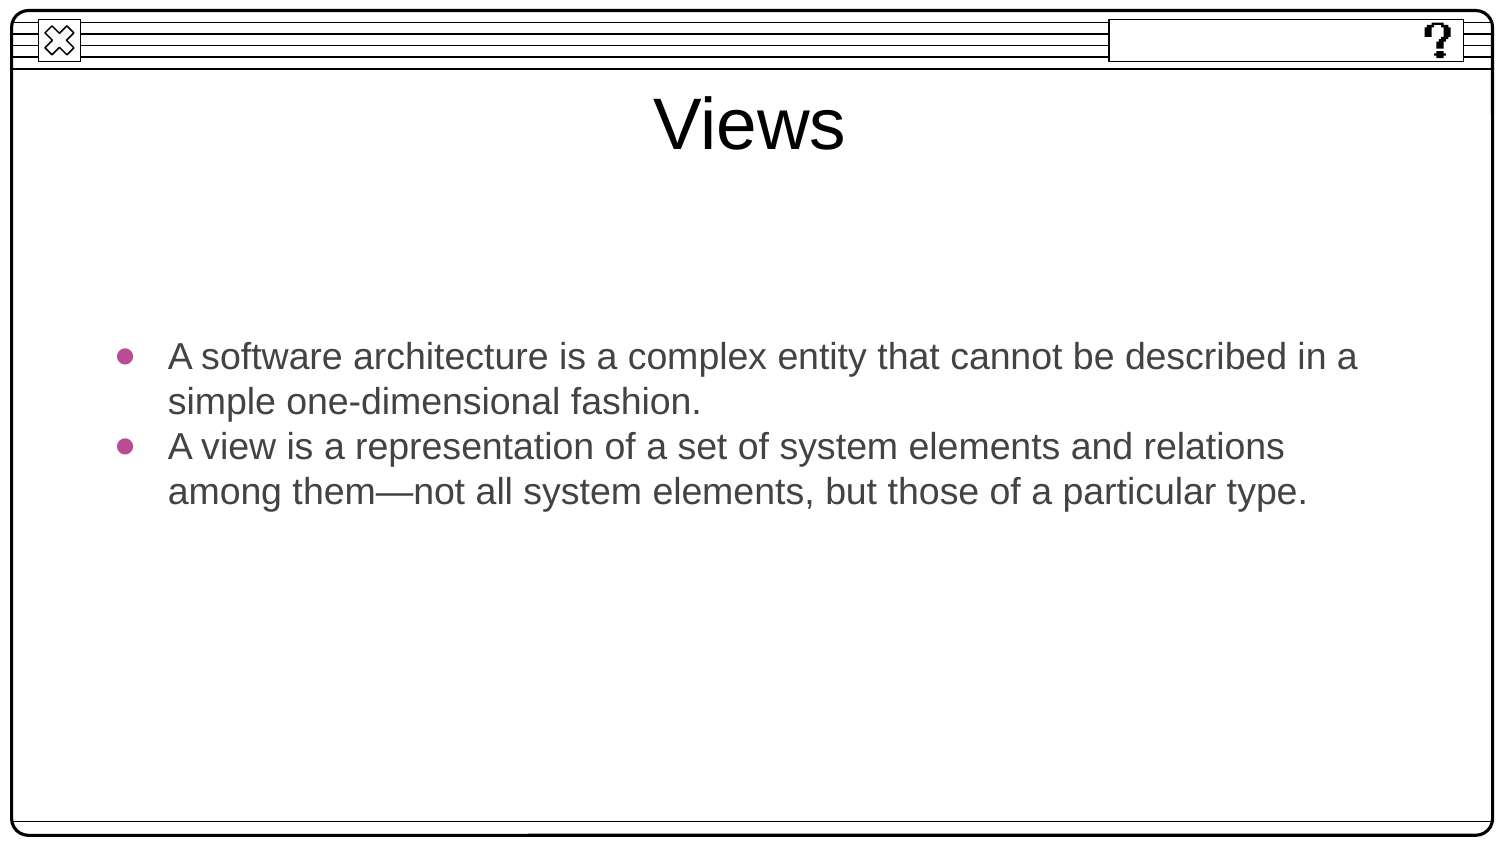

# Views
A software architecture is a complex entity that cannot be described in a simple one-dimensional fashion.
A view is a representation of a set of system elements and relations among them—not all system elements, but those of a particular type.